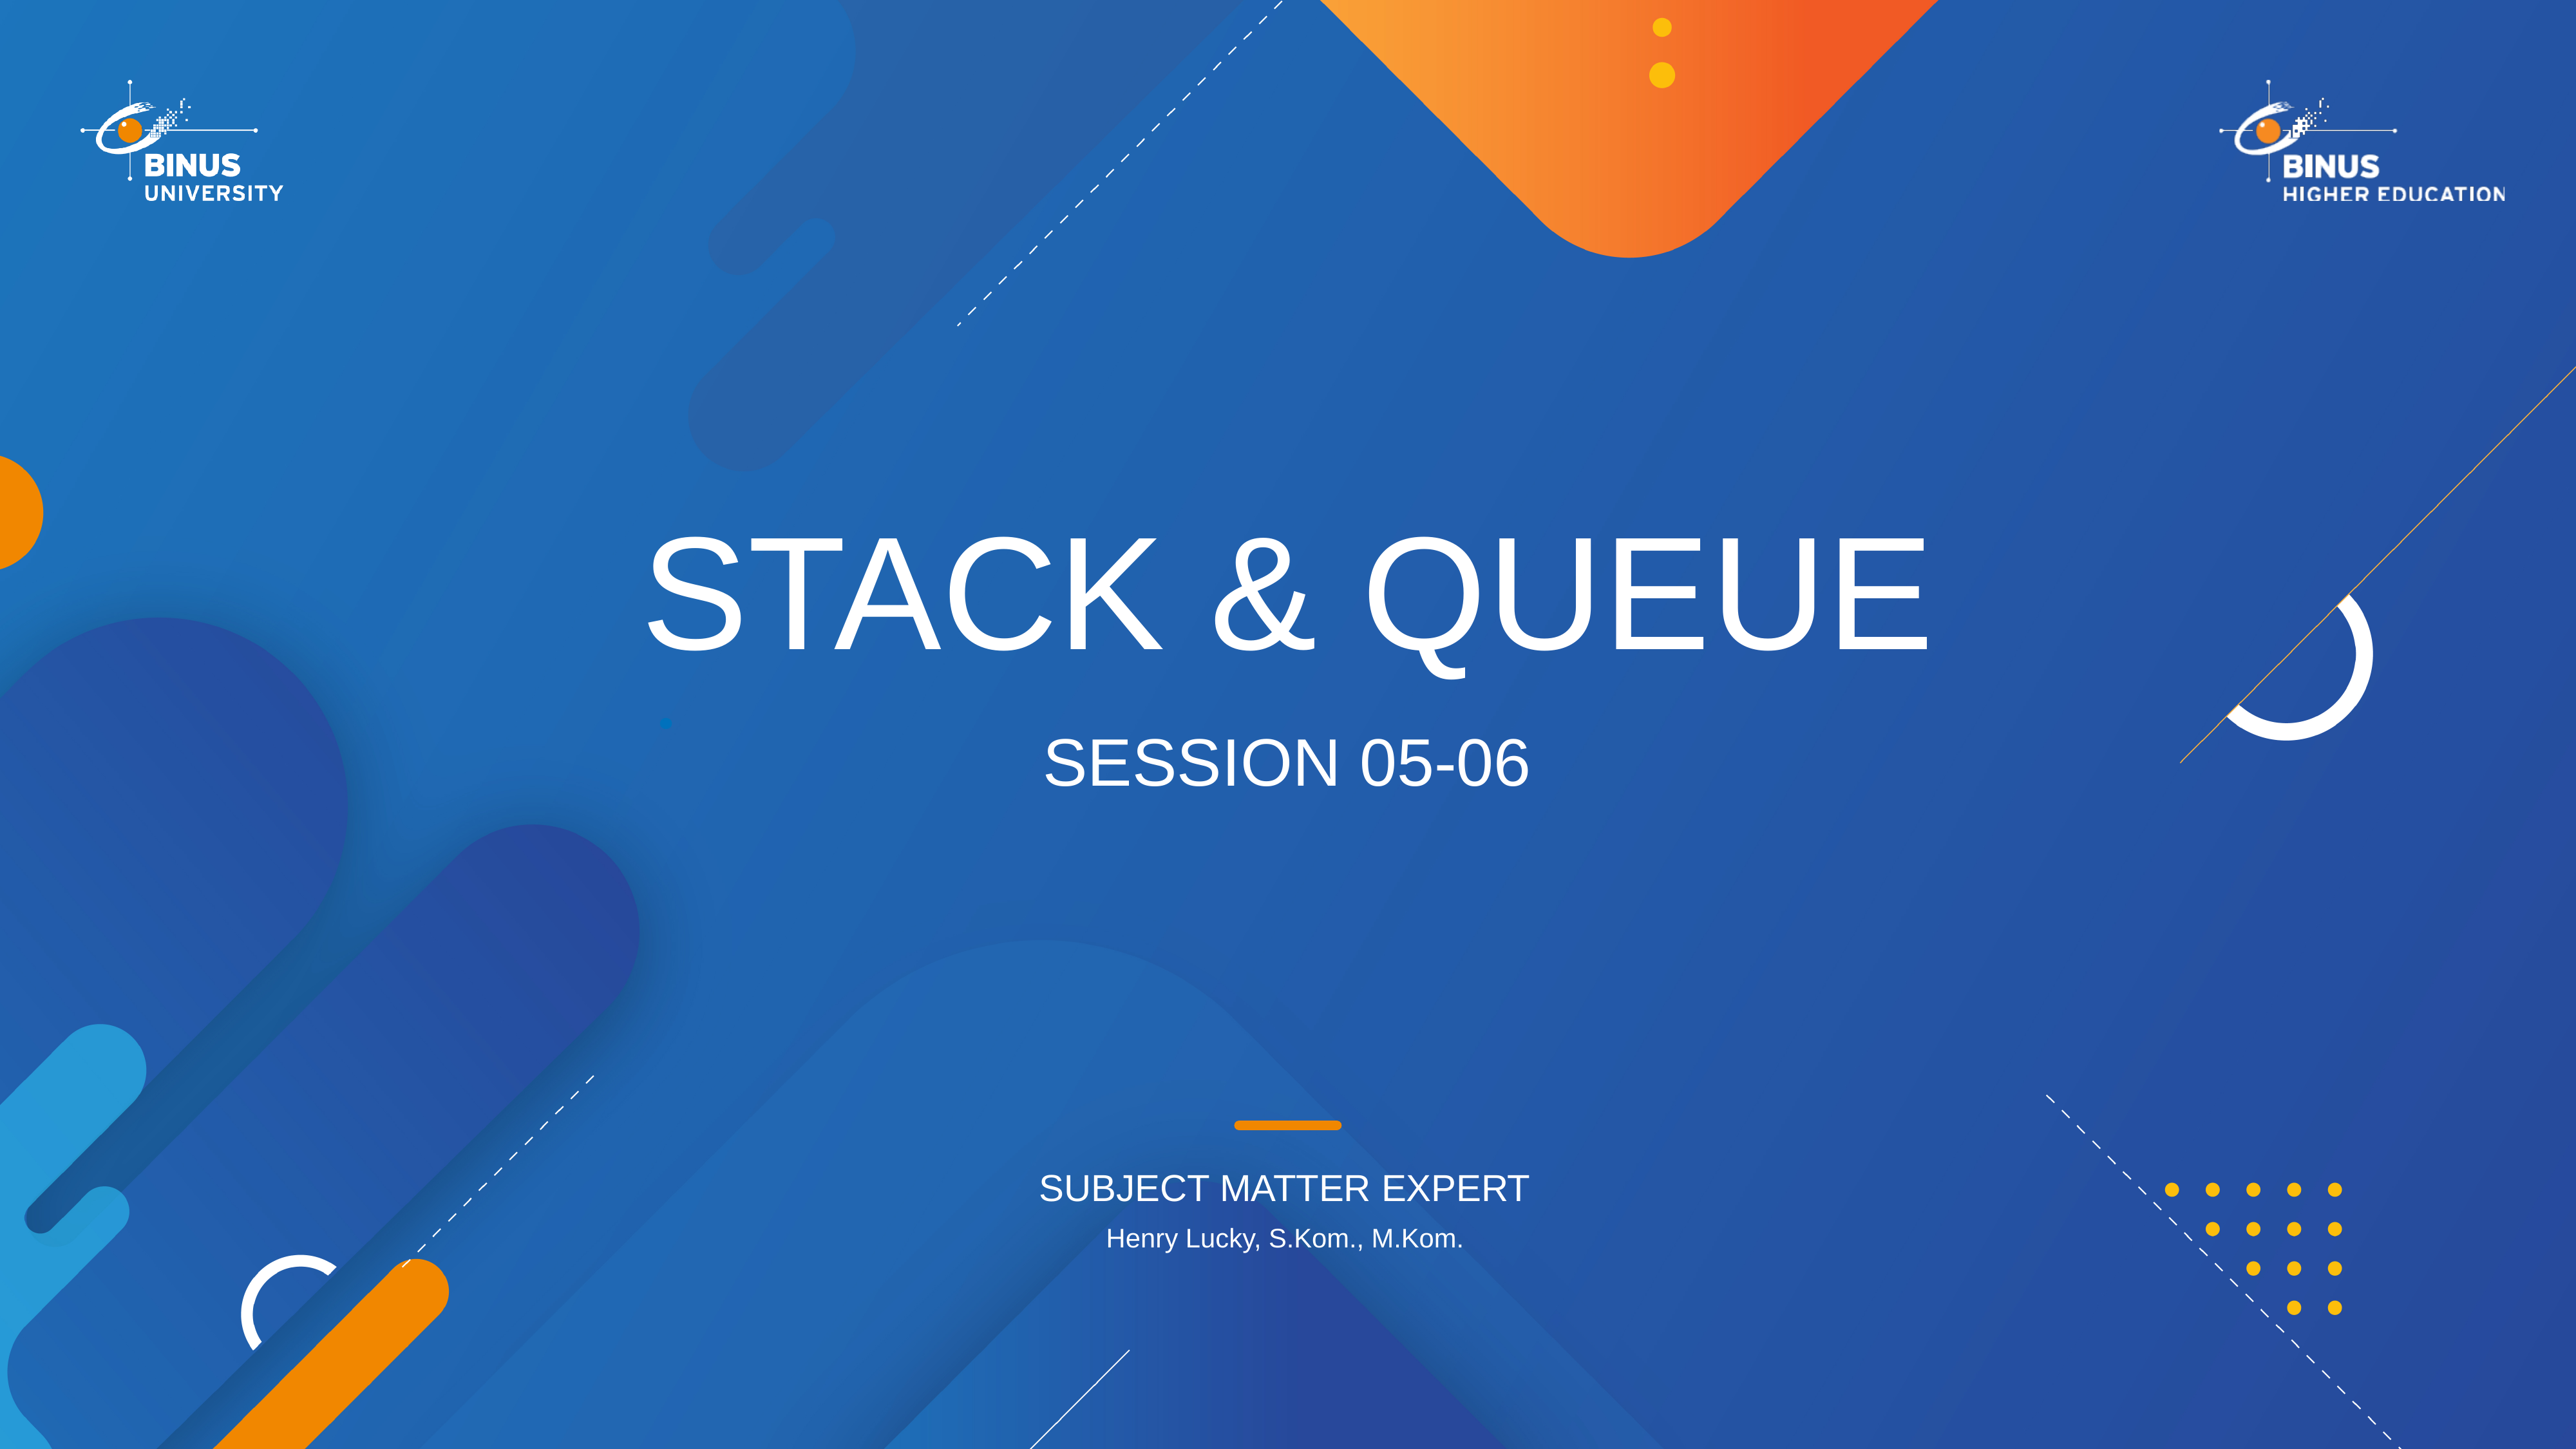

# Stack & queue
SESSION 05-06
Henry Lucky, S.Kom., M.Kom.